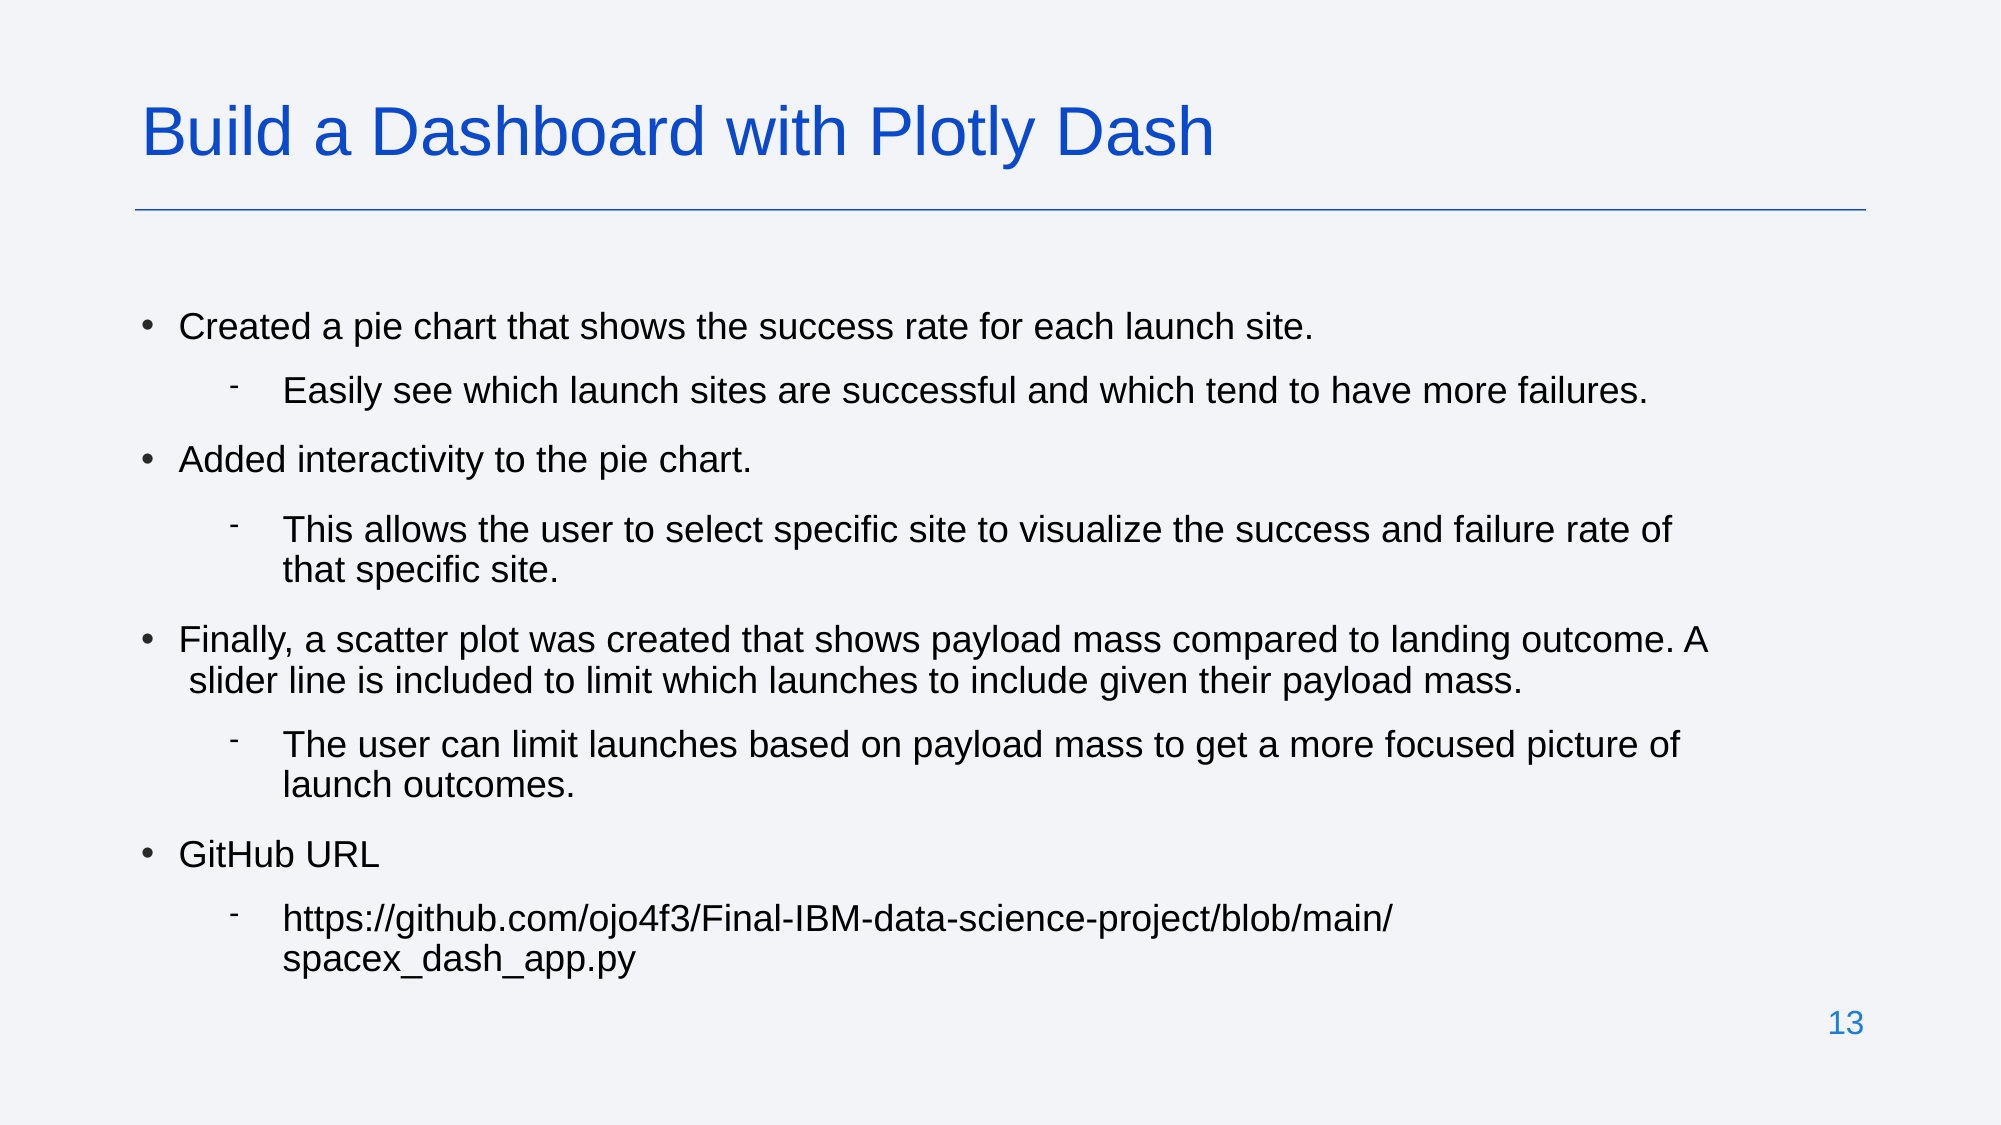

Build a Dashboard with Plotly Dash
# Created a pie chart that shows the success rate for each launch site.
Easily see which launch sites are successful and which tend to have more failures.
Added interactivity to the pie chart.
This allows the user to select specific site to visualize the success and failure rate of that specific site.
Finally, a scatter plot was created that shows payload mass compared to landing outcome. A  slider line is included to limit which launches to include given their payload mass.
The user can limit launches based on payload mass to get a more focused picture of launch outcomes.
GitHub URL
https://github.com/ojo4f3/Final-IBM-data-science-project/blob/main/spacex_dash_app.py

13